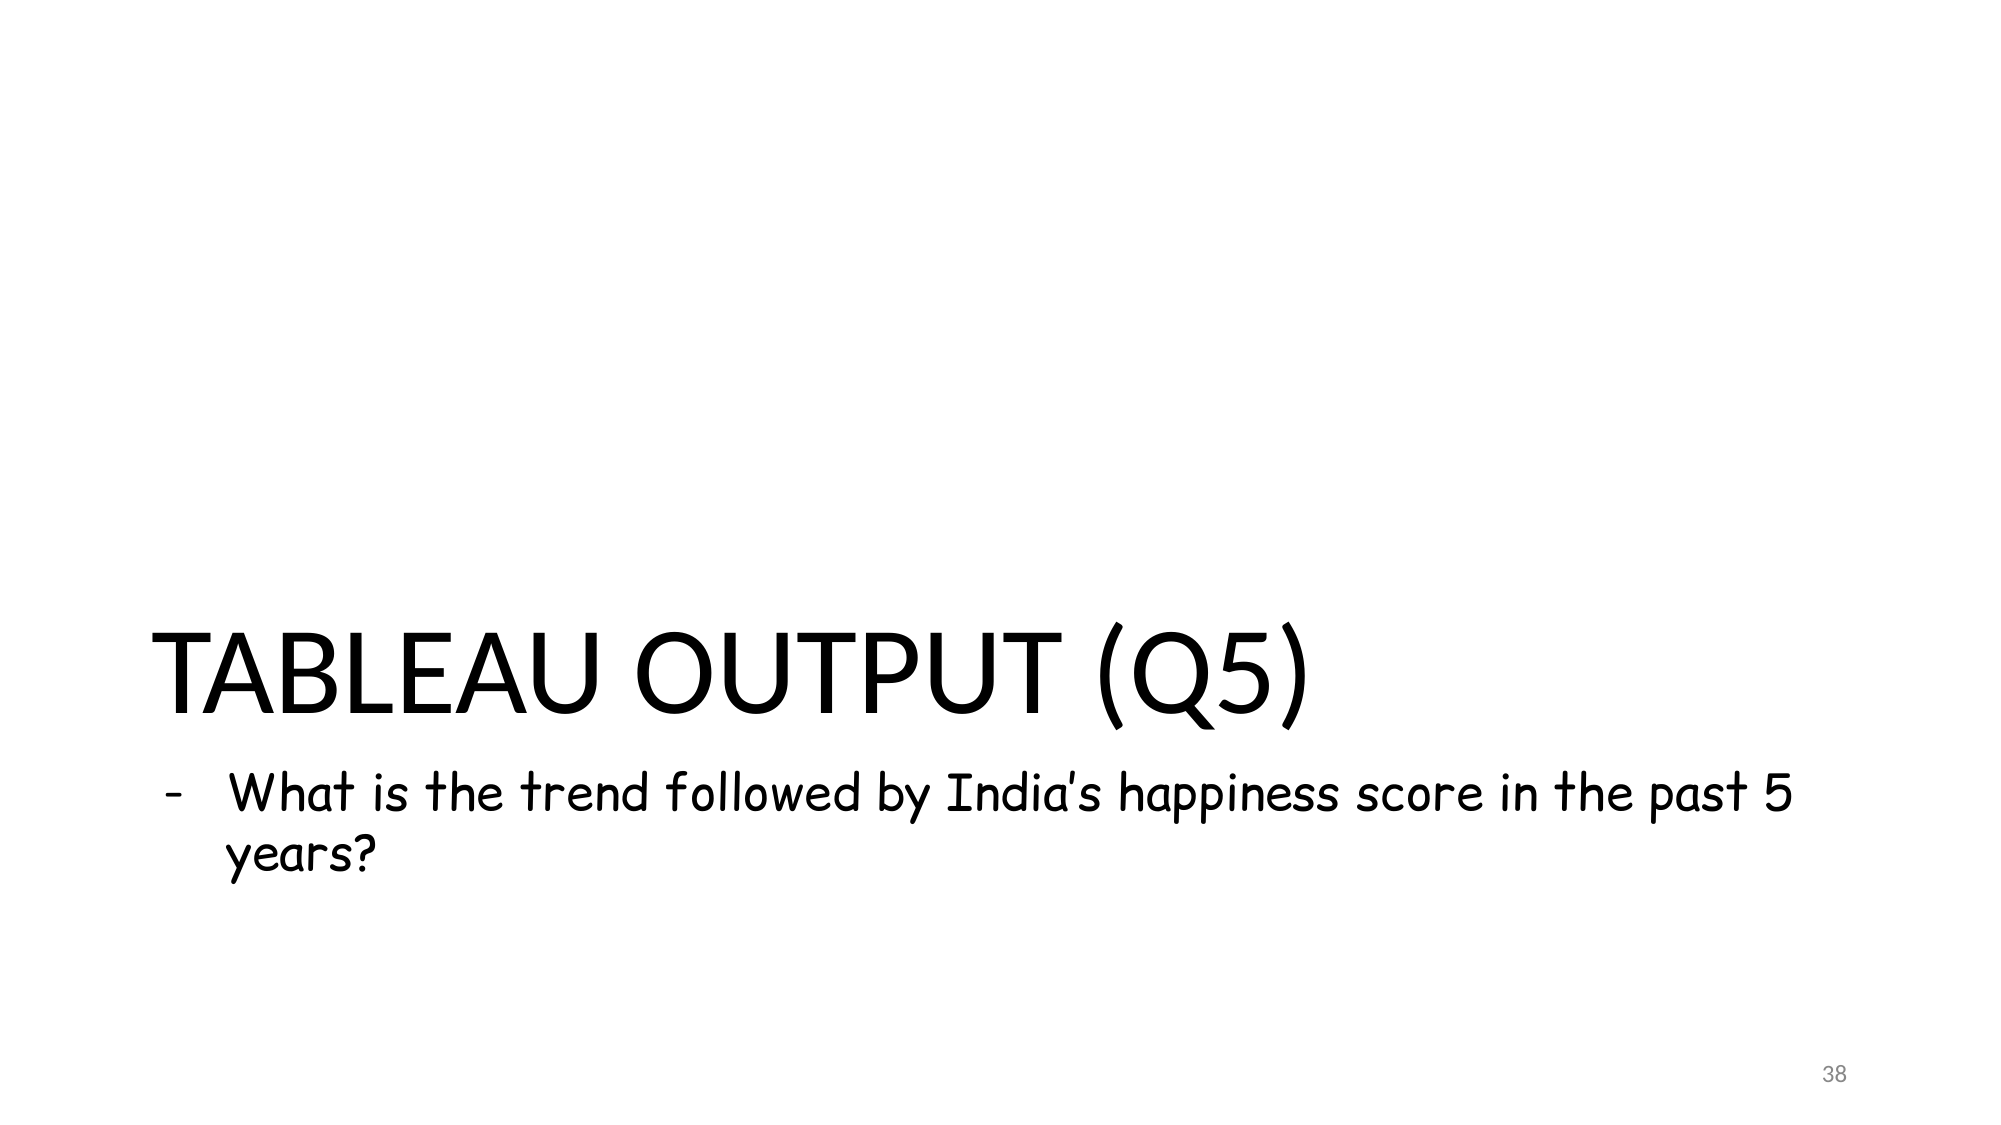

# TABLEAU OUTPUT (Q5)
What is the trend followed by India’s happiness score in the past 5 years?
38